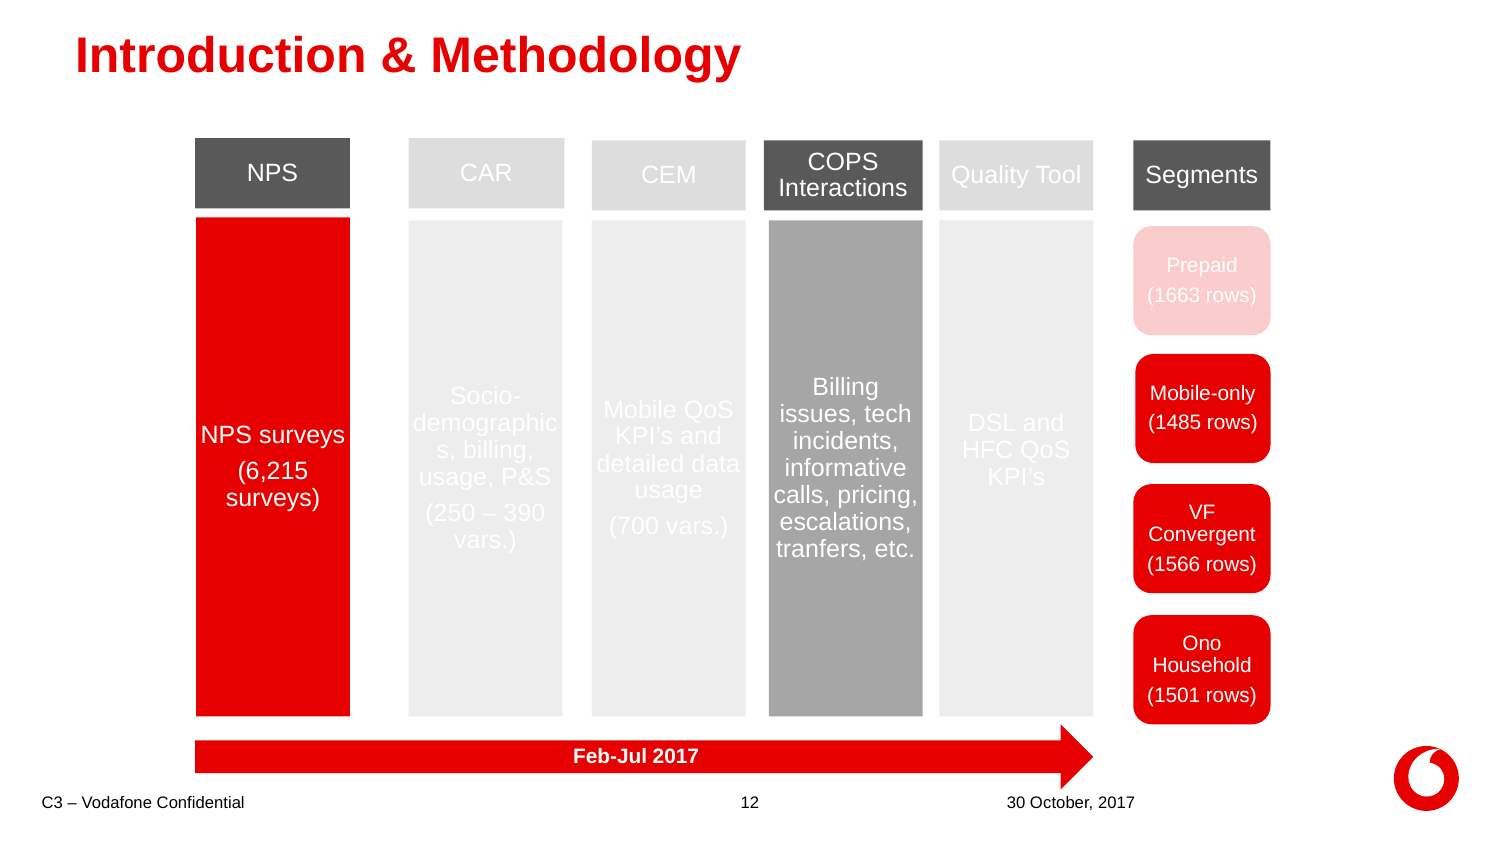

# Introduction & Methodology
NPS
CAR
CEM
COPS Interactions
Quality Tool
Segments
NPS surveys
(6,215 surveys)
Socio-demographics, billing, usage, P&S
(250 – 390 vars.)
Mobile QoS KPI’s and detailed data usage
(700 vars.)
Billing issues, tech incidents, informative calls, pricing, escalations, tranfers, etc.
DSL and HFC QoS KPI’s

VF Prepaid
(? rows)
VF Prepaid
(? rows)
Prepaid
(1663 rows)

Mobile-only
(1485 rows)
VF Convergent
(1566 rows)
Ono Household
(1501 rows)
Feb-Jul 2017
C3 – Vodafone Confidential
30 October, 2017
12